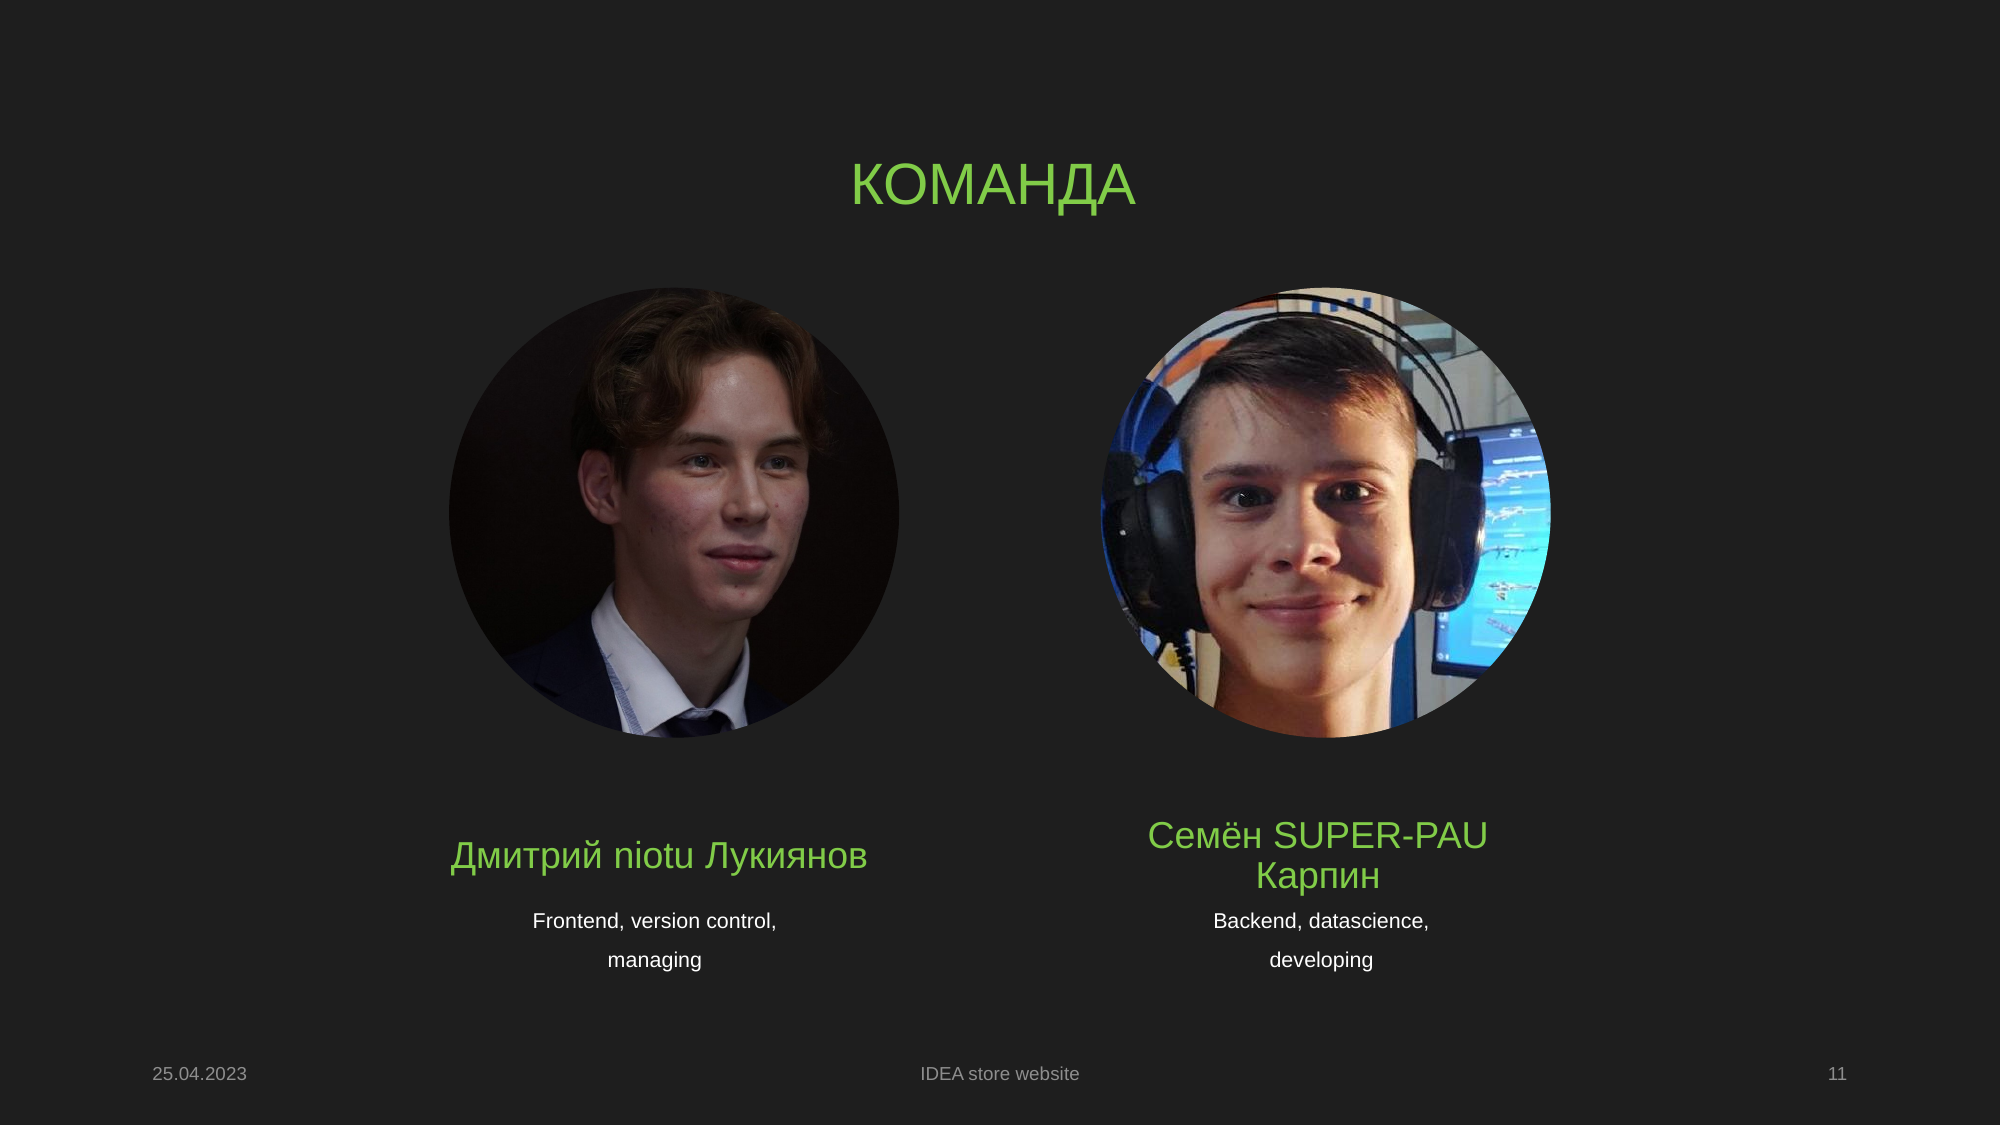

# командА

Семён SUPER-PAU Карпин
Дмитрий niotu Лукиянов
Frontend, version control, managing
Backend, datascience, developing
25.04.2023
IDEA store website
11